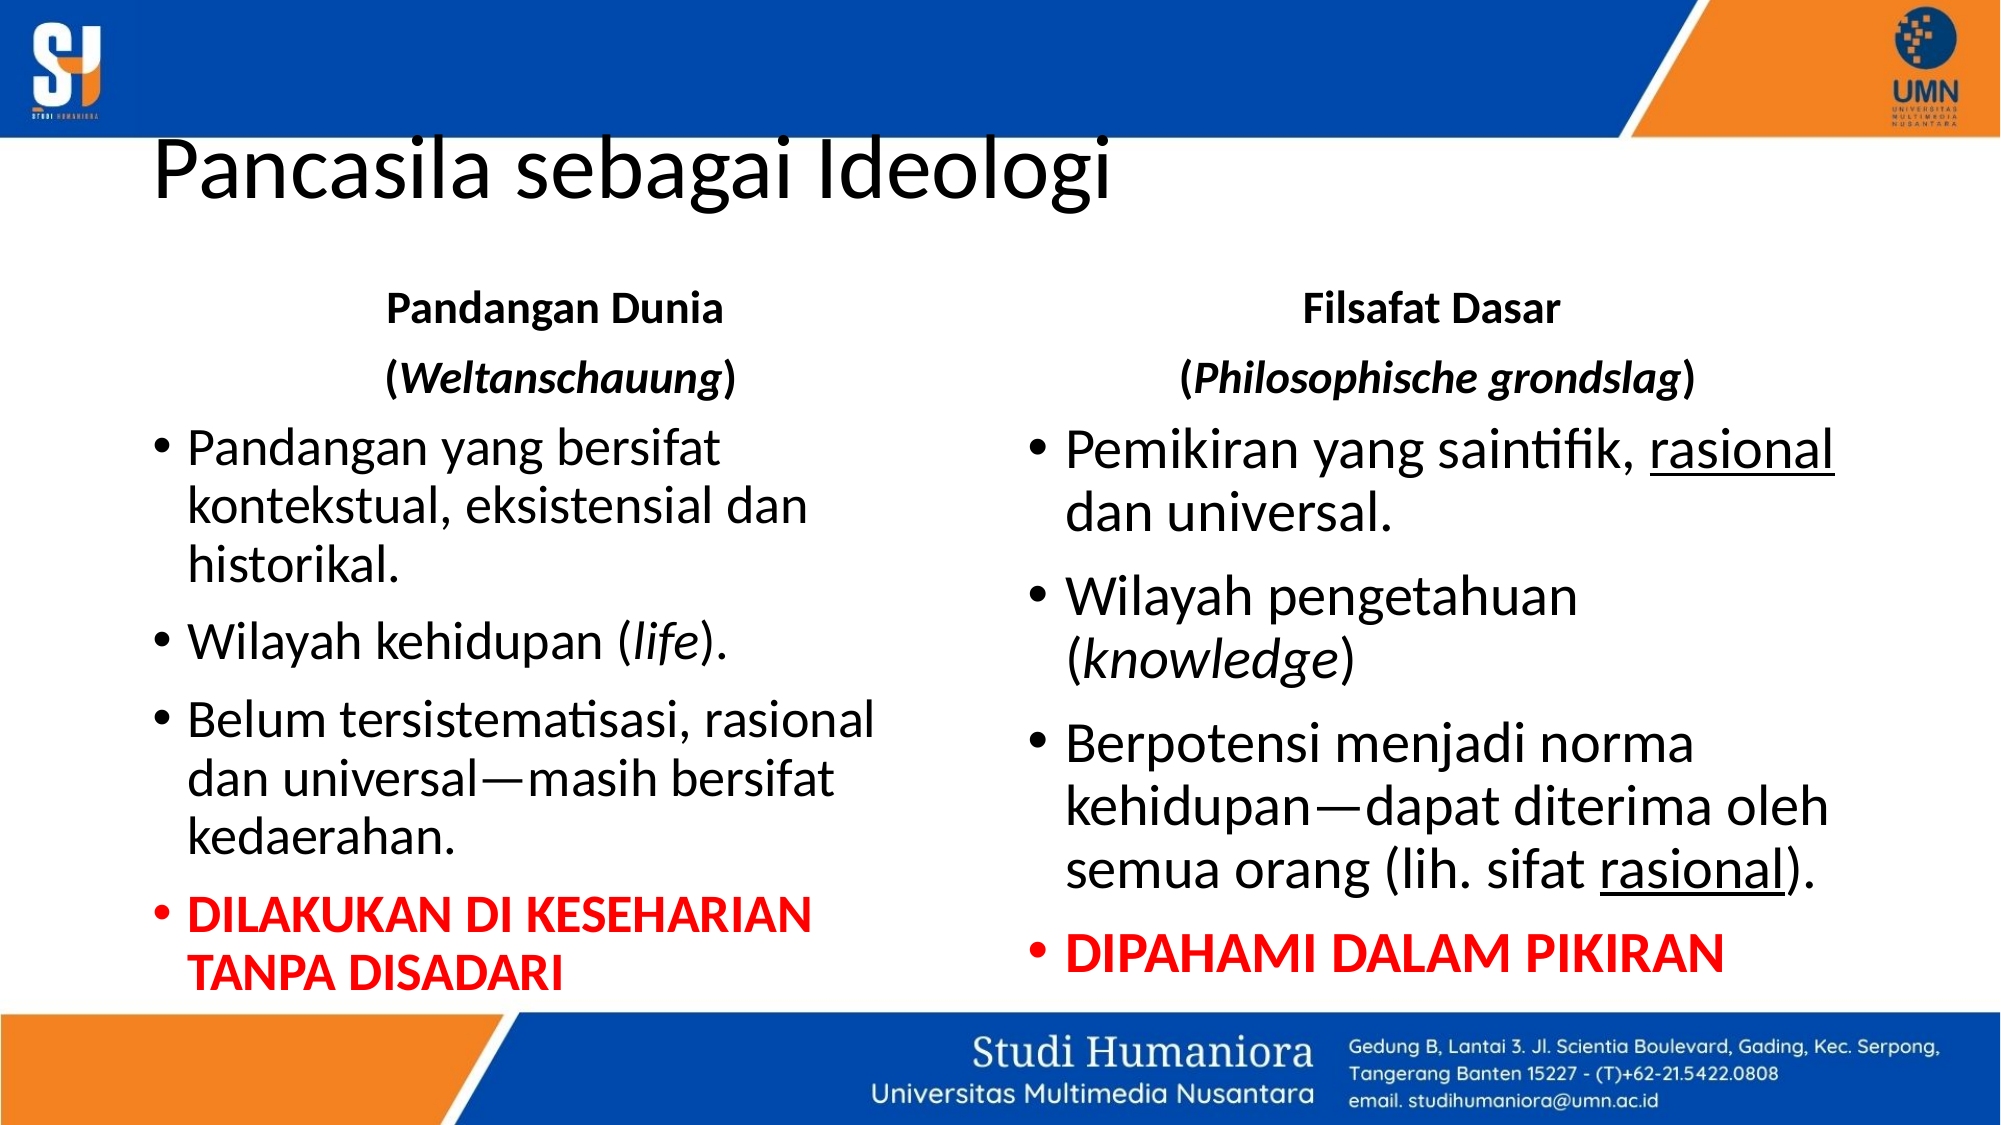

# Pancasila sebagai Ideologi
Pandangan Dunia
(Weltanschauung)
Filsafat Dasar
(Philosophische grondslag)
Pandangan yang bersifat kontekstual, eksistensial dan historikal.
Wilayah kehidupan (life).
Belum tersistematisasi, rasional dan universal—masih bersifat kedaerahan.
DILAKUKAN DI KESEHARIAN TANPA DISADARI

Pemikiran yang saintifik, rasional dan universal.
Wilayah pengetahuan (knowledge)
Berpotensi menjadi norma kehidupan—dapat diterima oleh semua orang (lih. sifat rasional).
DIPAHAMI DALAM PIKIRAN